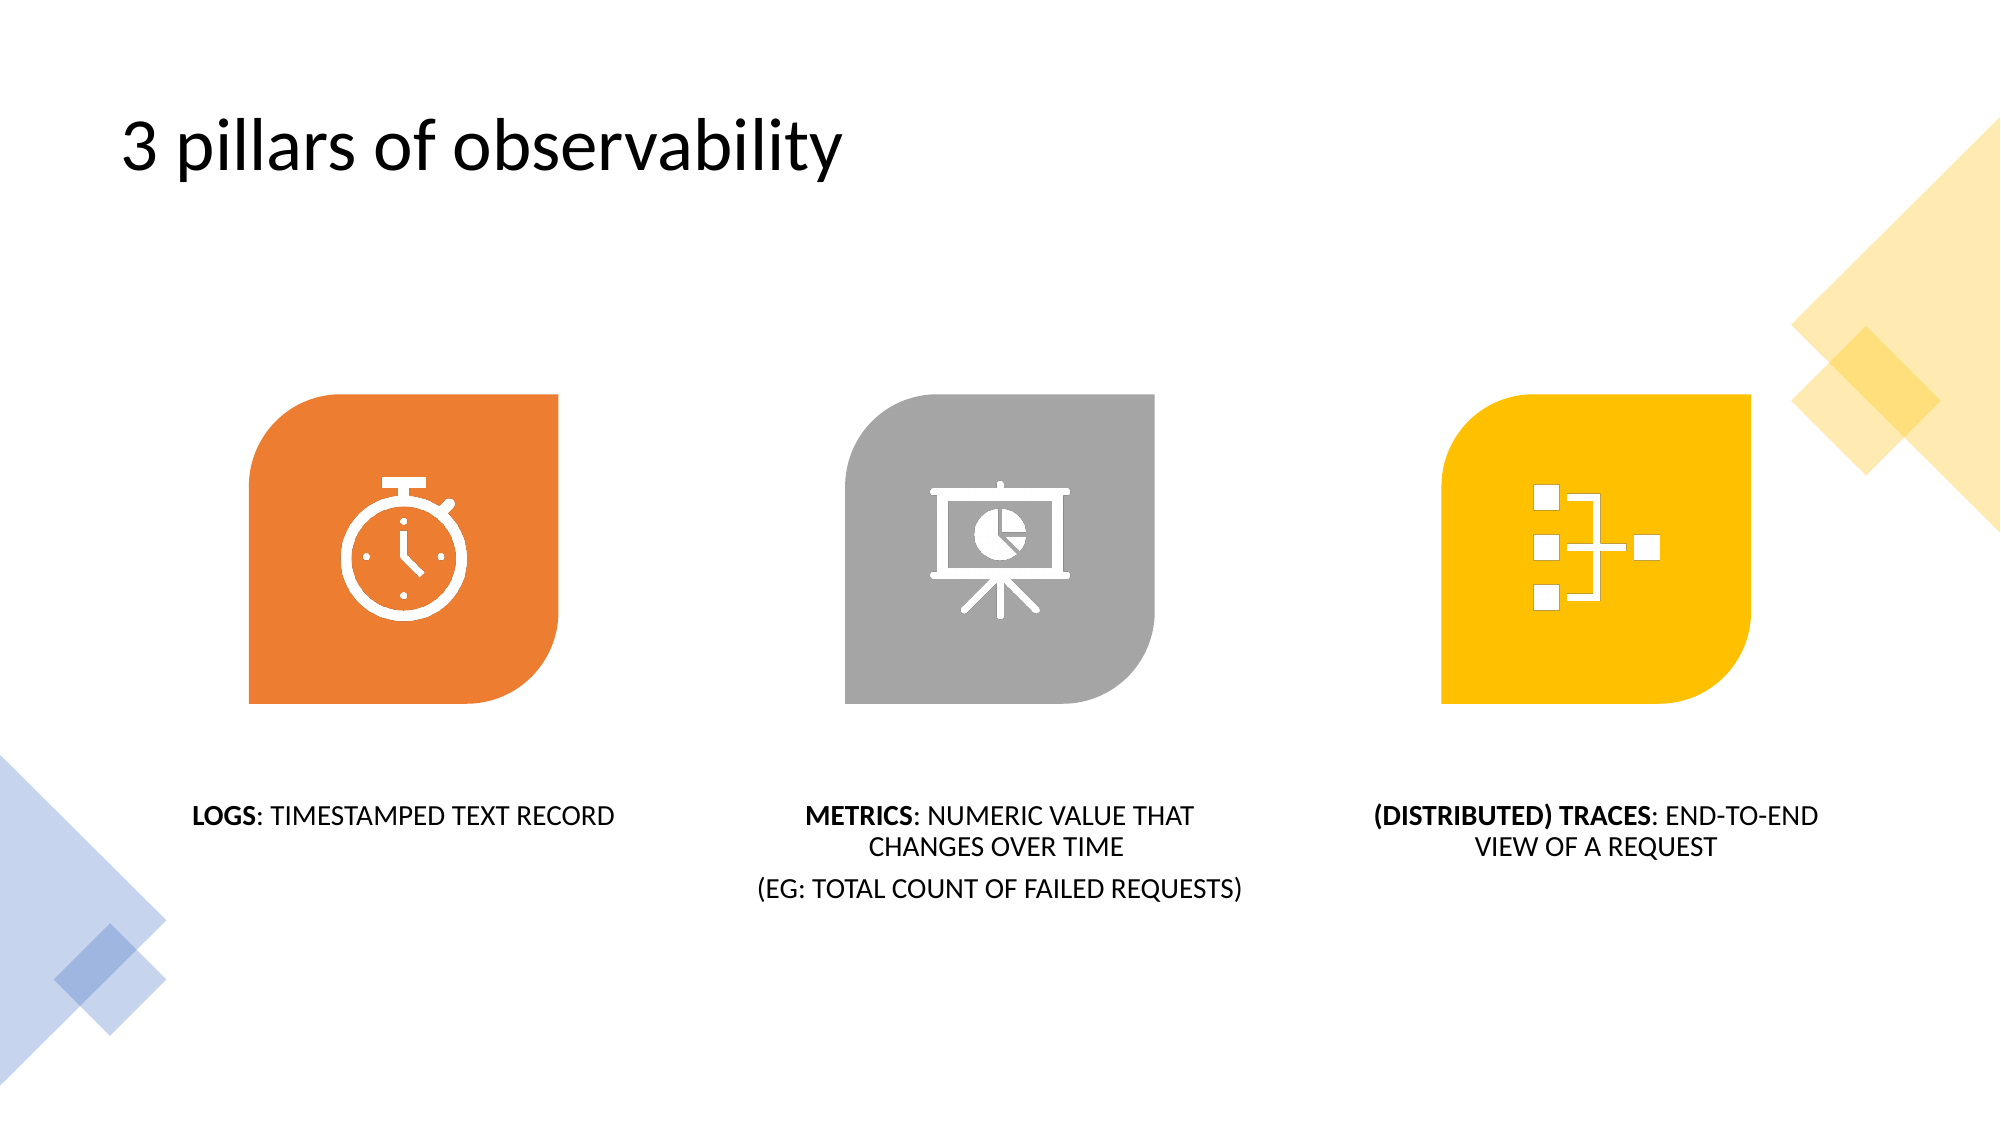

# 3 pillars of observability

Logs: Timestamped text record
Metrics: Numeric value that changes over time
(eg: total count of failed requests)
(Distributed) Traces: End-to-end view of a request